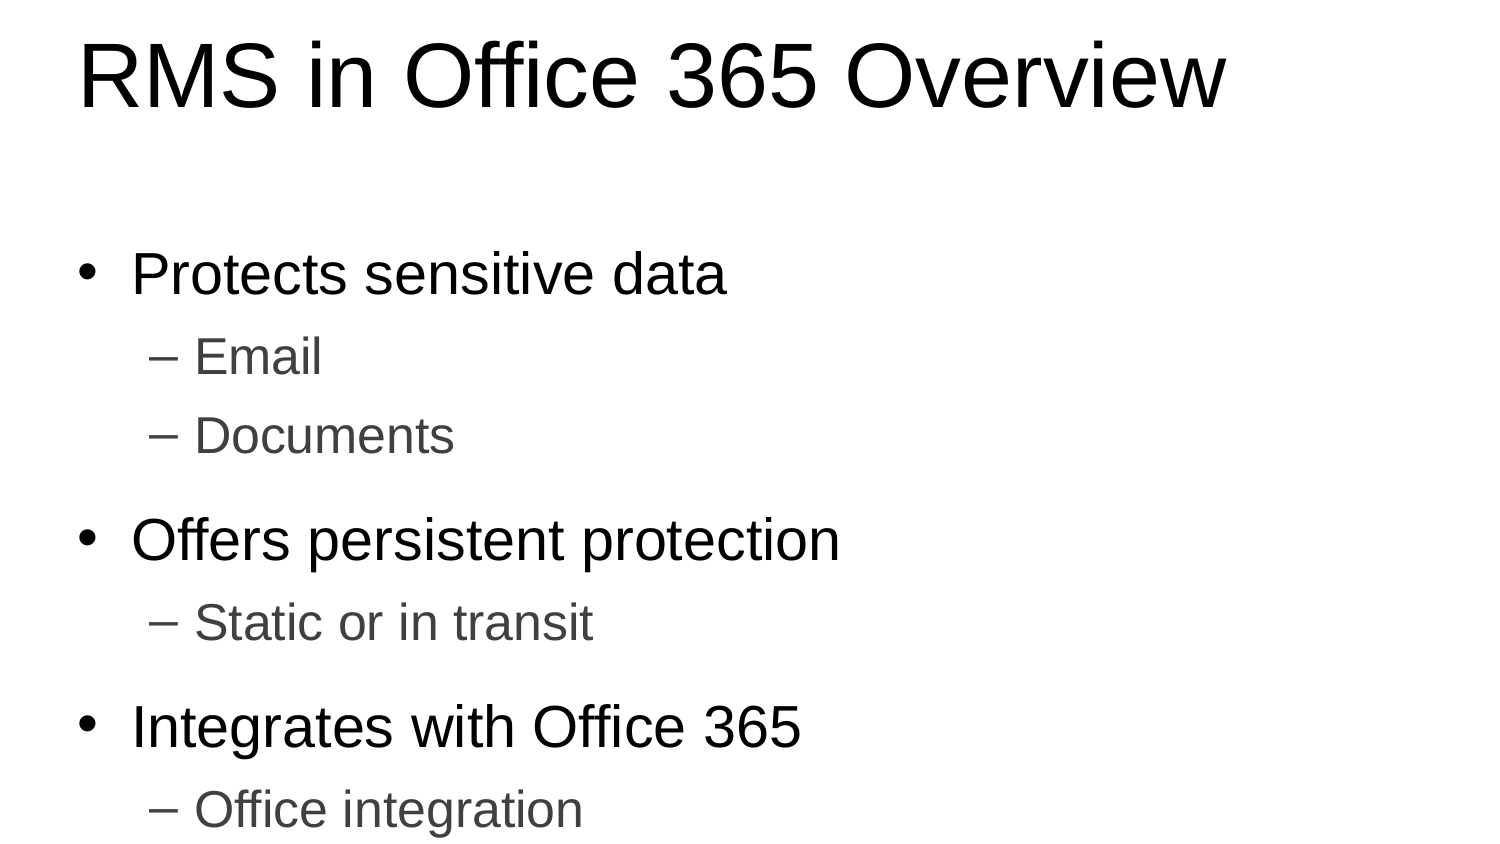

# RMS in Office 365 Overview
Protects sensitive data
Email
Documents
Offers persistent protection
Static or in transit
Integrates with Office 365
Office integration
Exchange Online
SharePoint Online